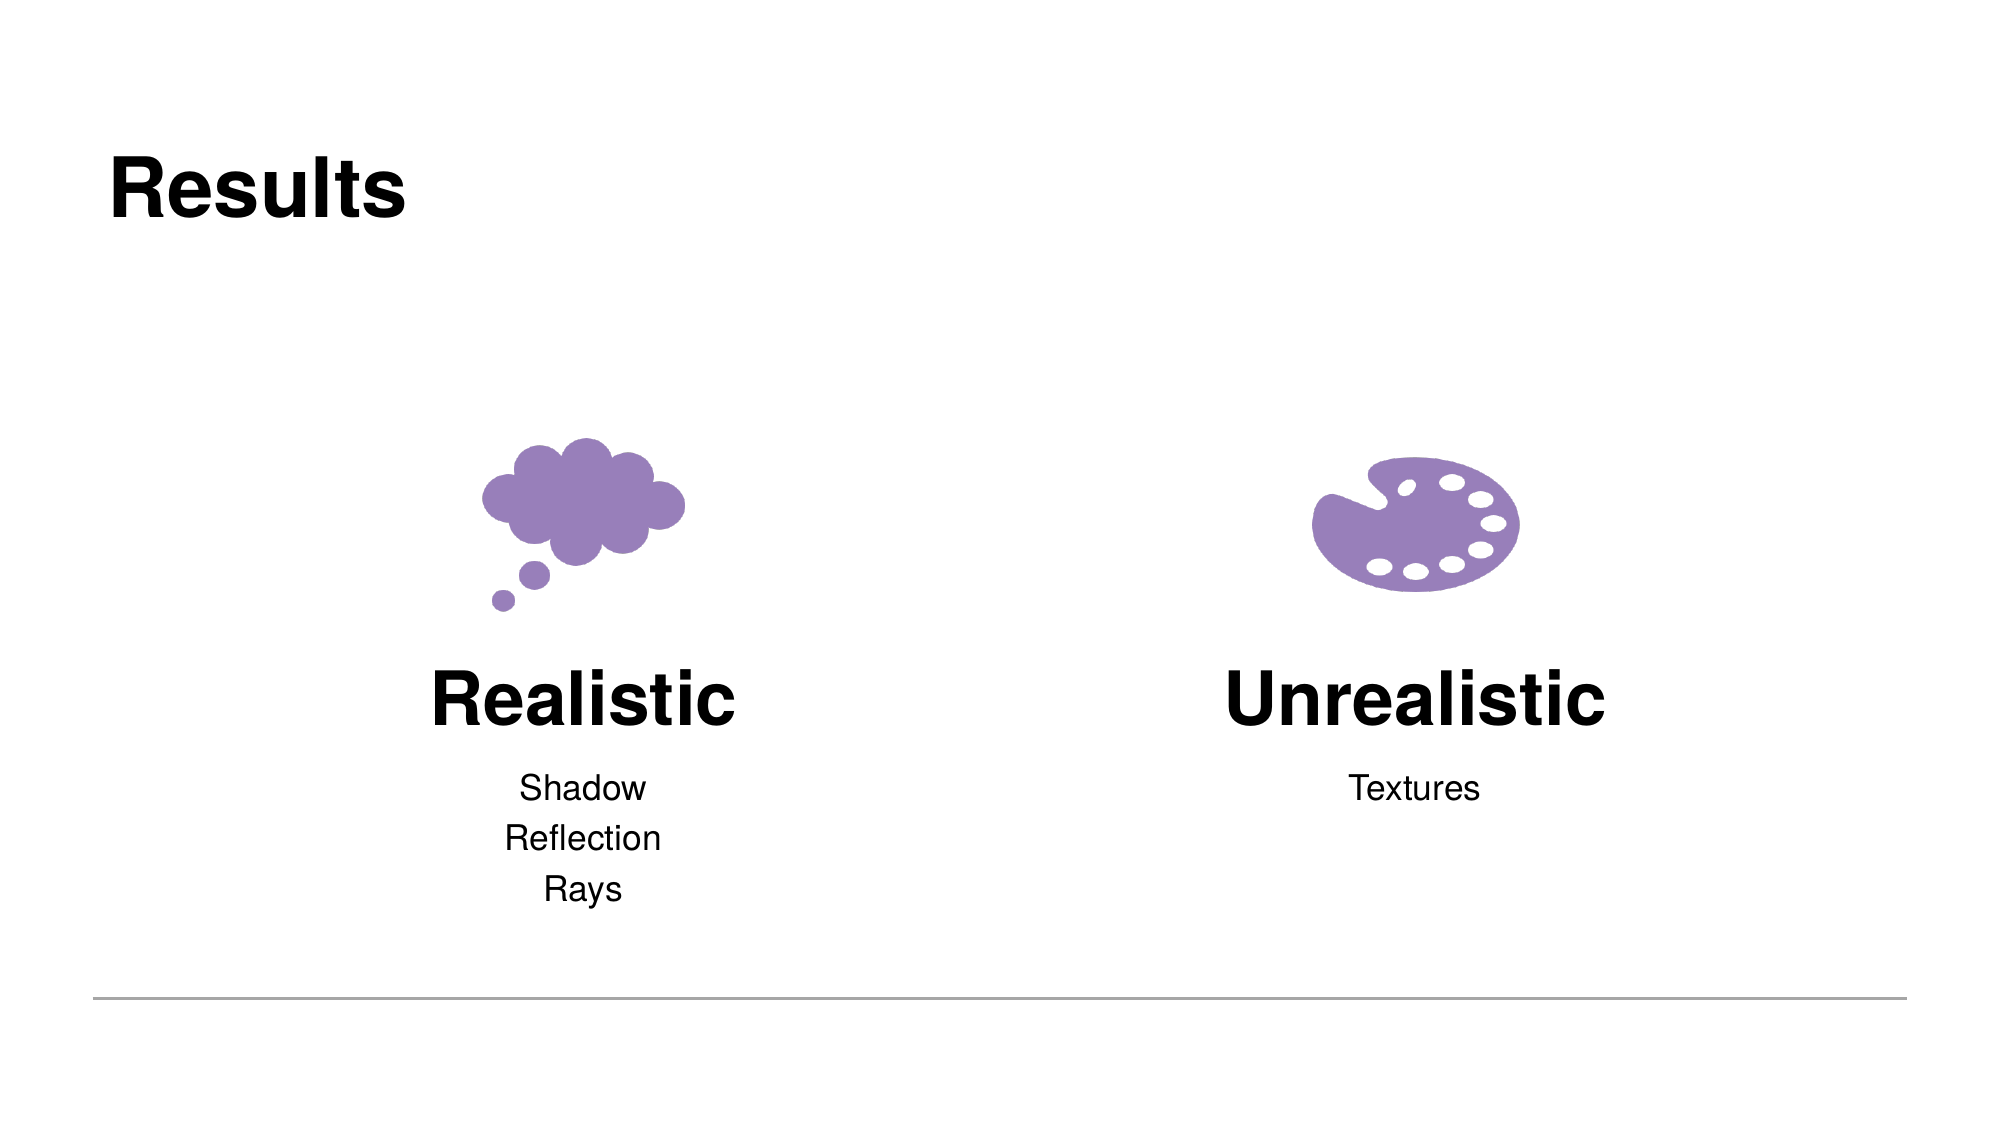

# Results
Realistic
Shadow
Reflection
Rays
Unrealistic
Textures